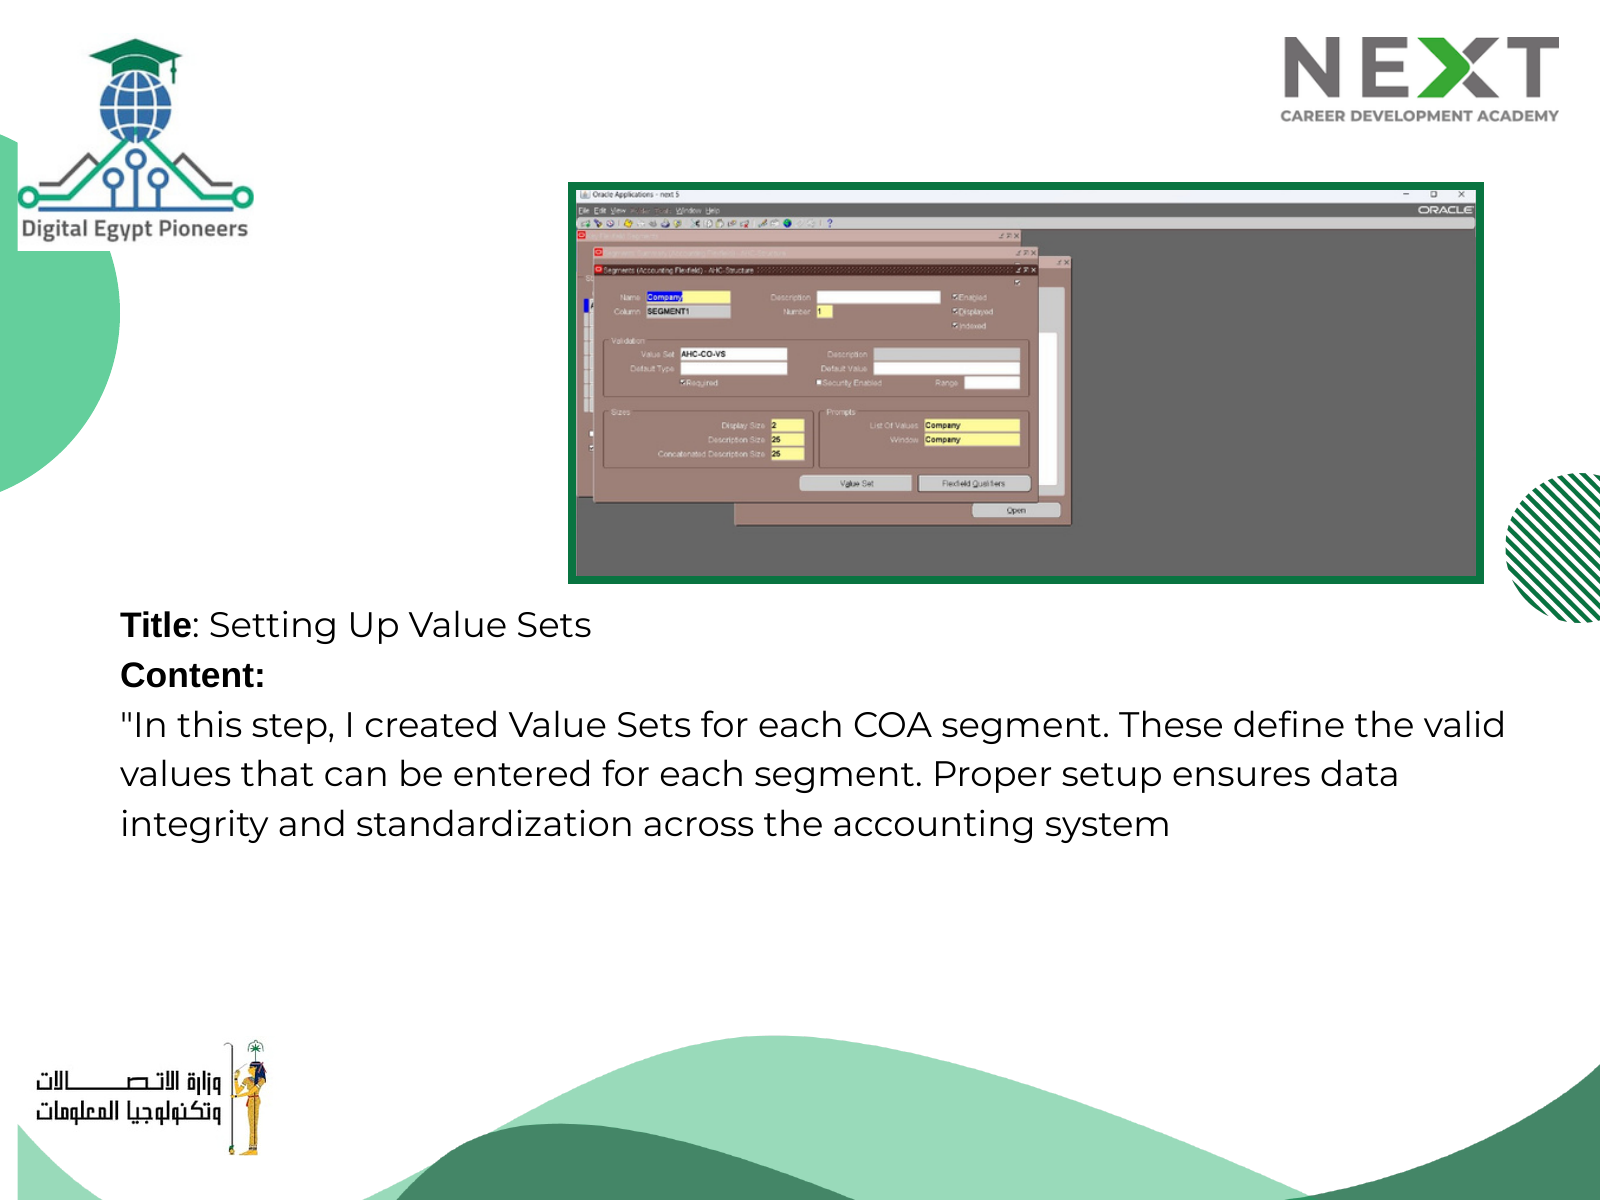

Title: Setting Up Value Sets
Content:
"In this step, I created Value Sets for each COA segment. These define the valid values that can be entered for each segment. Proper setup ensures data integrity and standardization across the accounting system